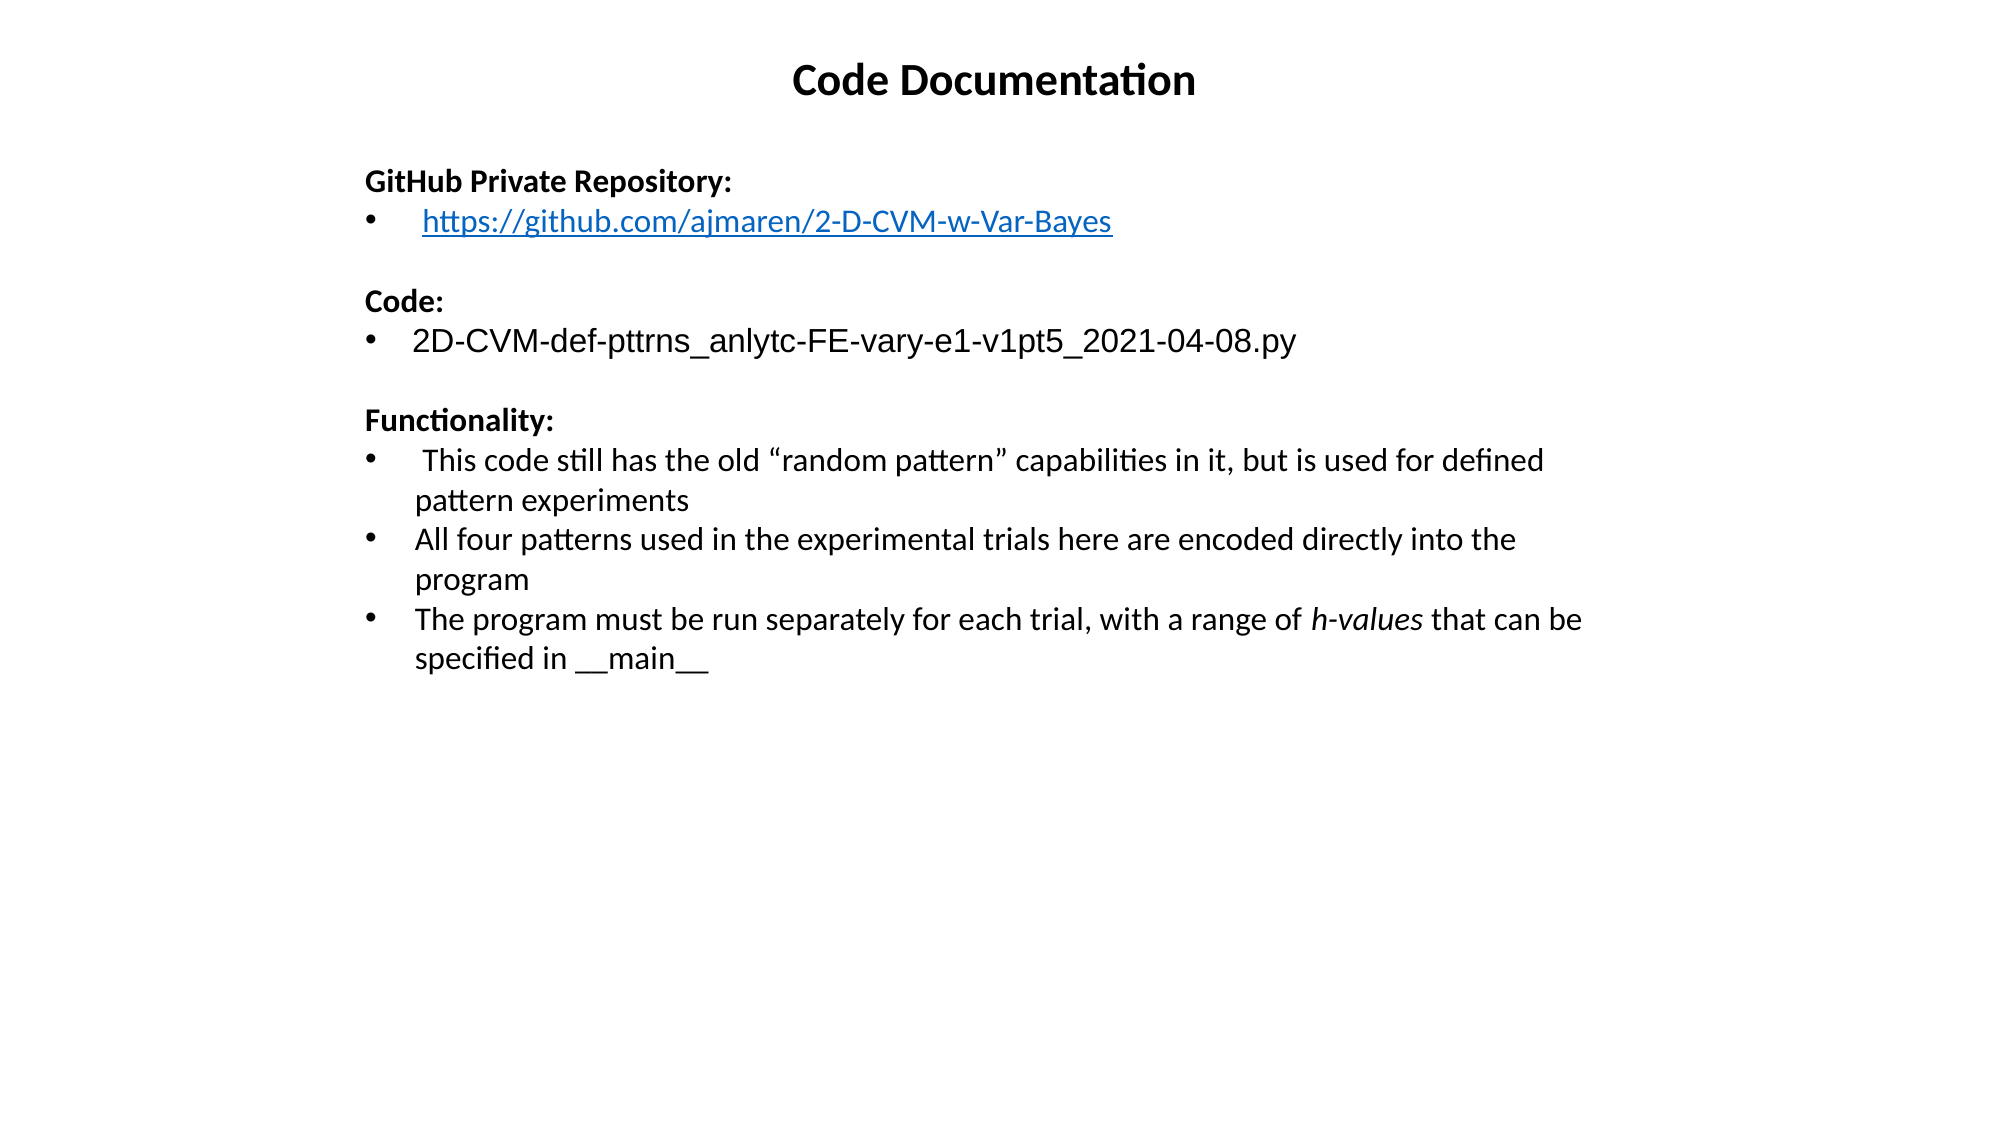

Code Documentation
GitHub Private Repository:
 https://github.com/ajmaren/2-D-CVM-w-Var-Bayes

Code:
2D-CVM-def-pttrns_anlytc-FE-vary-e1-v1pt5_2021-04-08.py

Functionality:
 This code still has the old “random pattern” capabilities in it, but is used for defined pattern experiments
All four patterns used in the experimental trials here are encoded directly into the program
The program must be run separately for each trial, with a range of h-values that can be specified in __main__